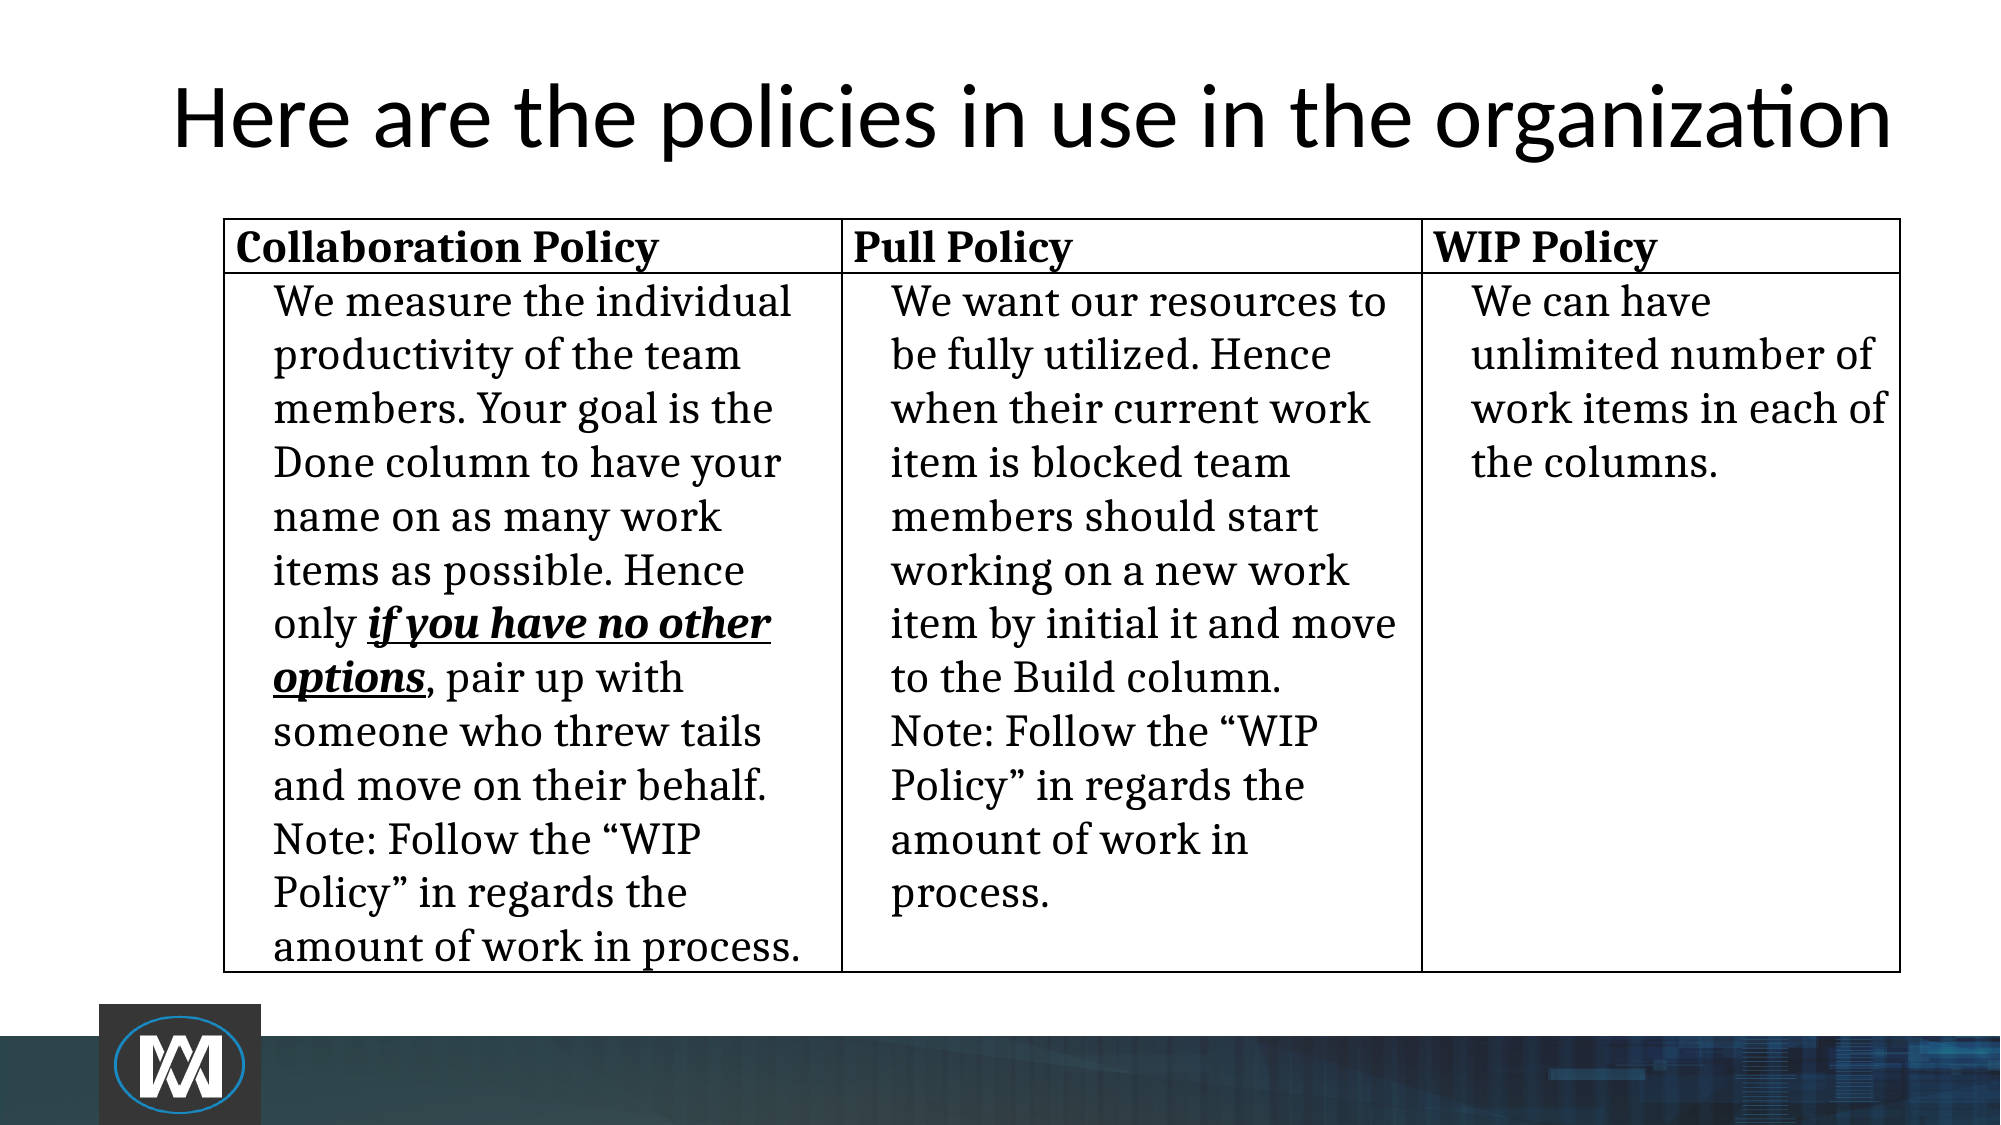

# Here are the policies in use in the organization
| Collaboration Policy | Pull Policy | WIP Policy |
| --- | --- | --- |
| We measure the individual productivity of the team members. Your goal is the Done column to have your name on as many work items as possible. Hence only if you have no other options, pair up with someone who threw tails and move on their behalf. Note: Follow the “WIP Policy” in regards the amount of work in process. | We want our resources to be fully utilized. Hence when their current work item is blocked team members should start working on a new work item by initial it and move to the Build column. Note: Follow the “WIP Policy” in regards the amount of work in process. | We can have unlimited number of work items in each of the columns. |